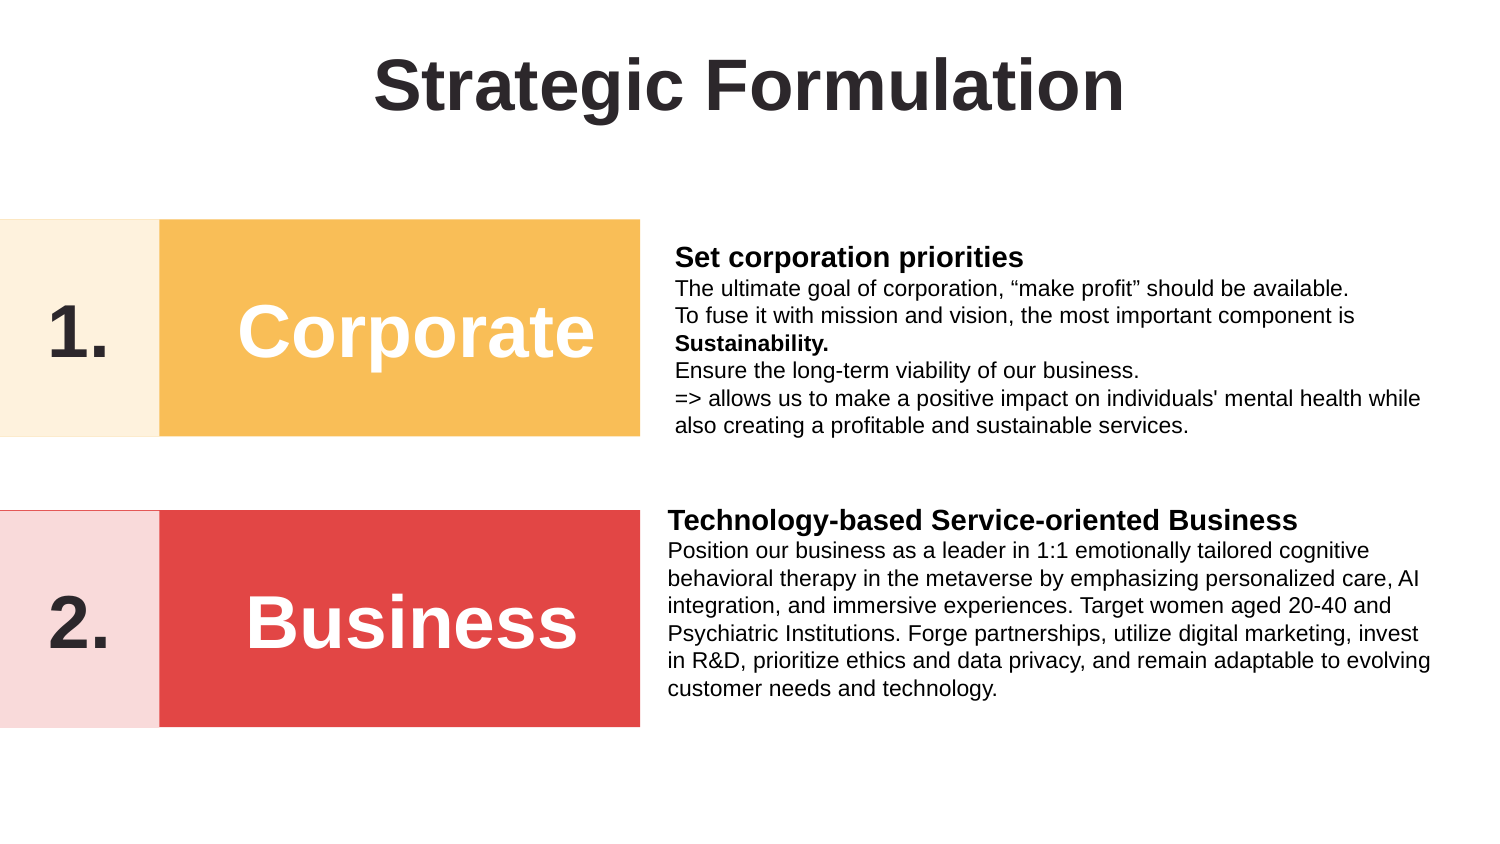

# Strategic Formulation

Set corporation priorities
The ultimate goal of corporation, “make profit” should be available.
To fuse it with mission and vision, the most important component is Sustainability.
Ensure the long-term viability of our business.
=> allows us to make a positive impact on individuals' mental health while also creating a profitable and sustainable services.
1.
Corporate
Technology-based Service-oriented Business
Position our business as a leader in 1:1 emotionally tailored cognitive behavioral therapy in the metaverse by emphasizing personalized care, AI integration, and immersive experiences. Target women aged 20-40 and Psychiatric Institutions. Forge partnerships, utilize digital marketing, invest in R&D, prioritize ethics and data privacy, and remain adaptable to evolving customer needs and technology.

Business
2.